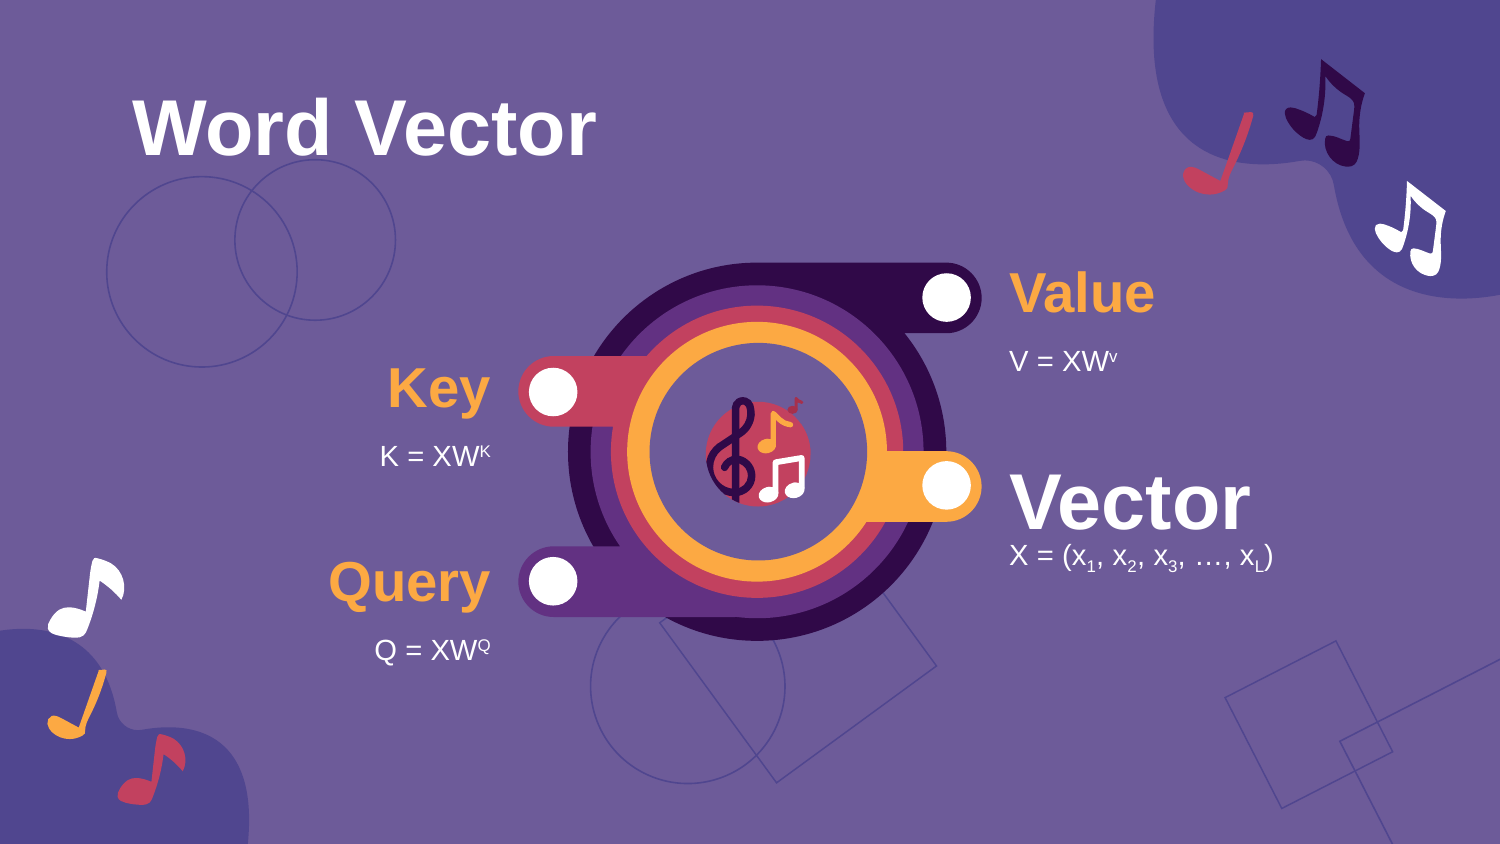

# Word Vector
Value

V = XWv
Key

K = XWK
Vector
X = (x1, x2, x3, …, xL)
Query
Q = XWQ